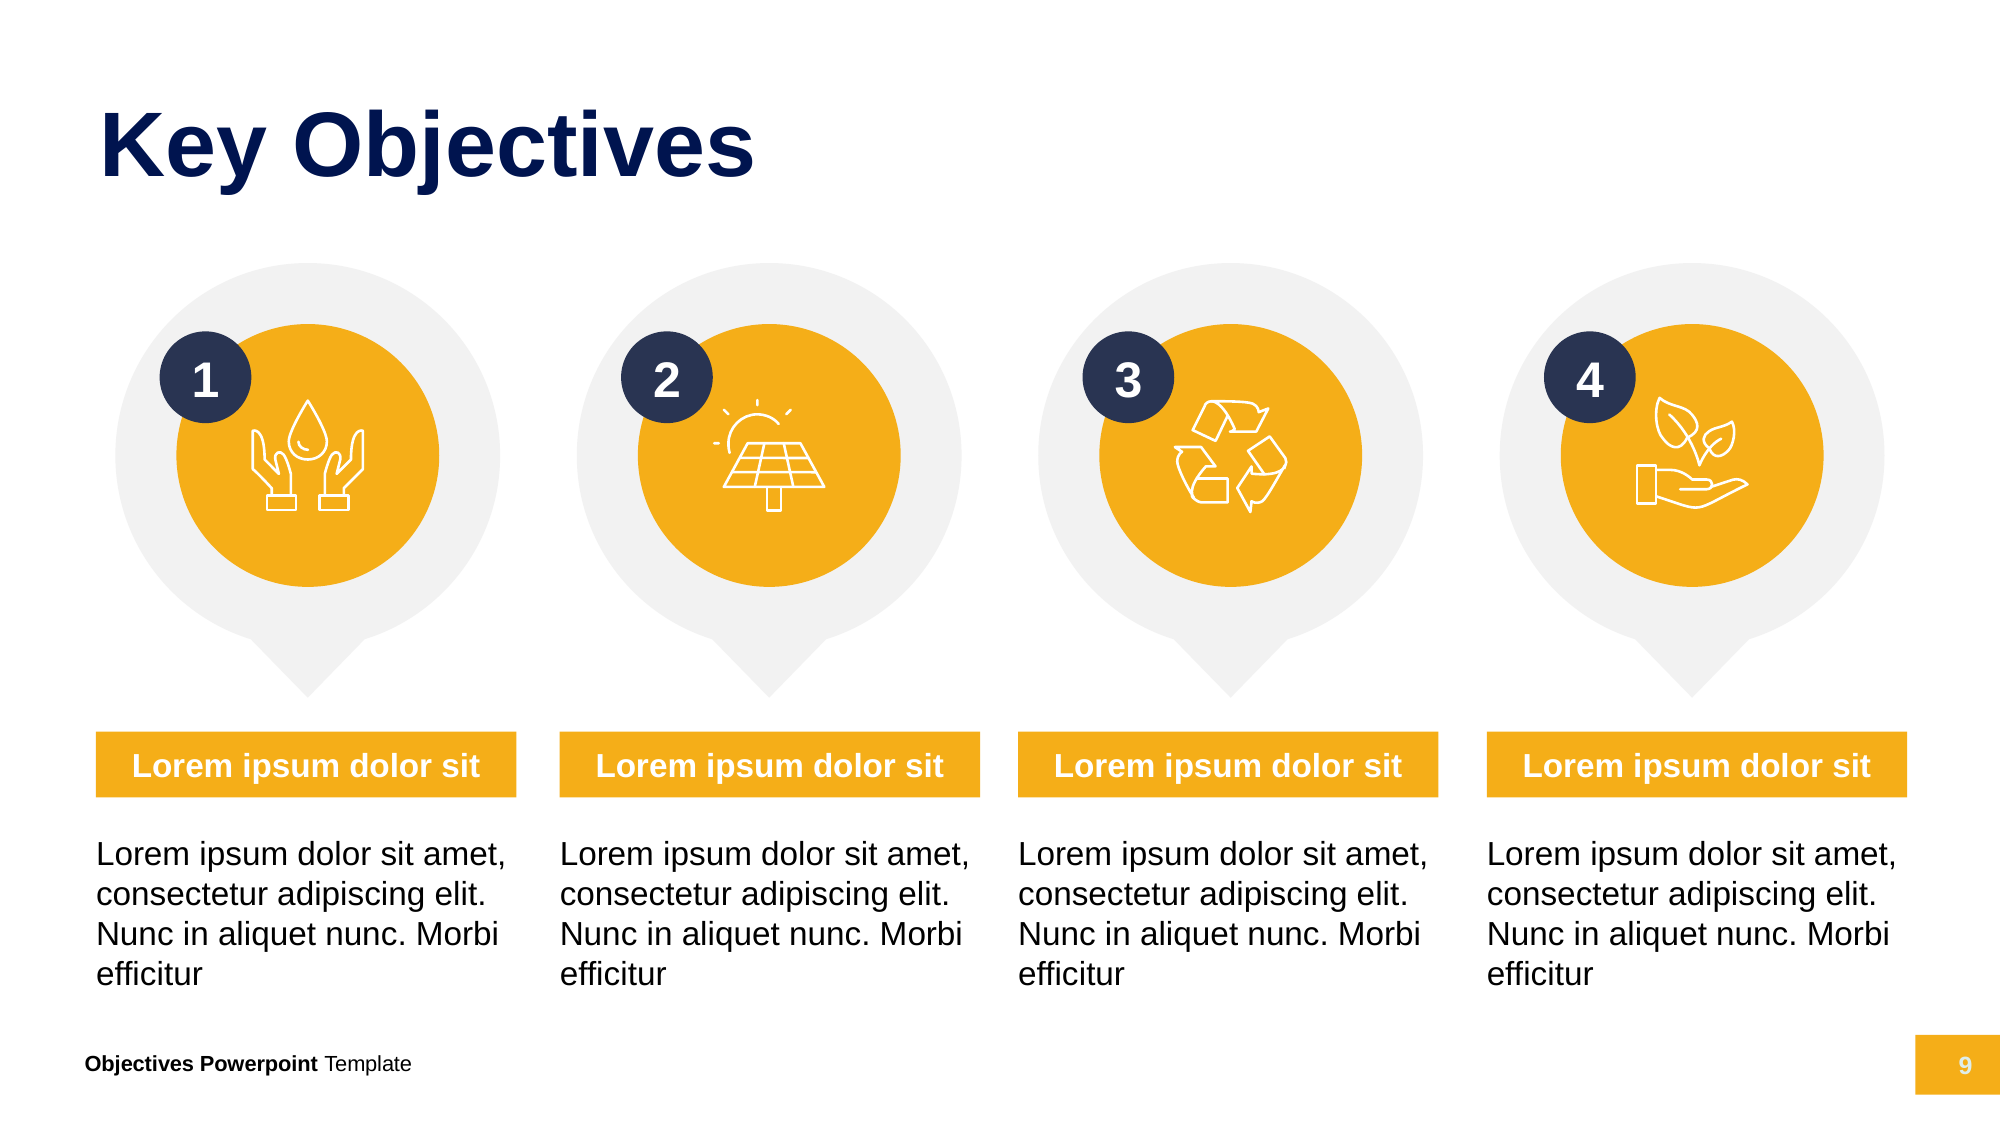

Key Objectives

1
2
3
4

Lorem ipsum dolor sit
Lorem ipsum dolor sit
Lorem ipsum dolor sit
Lorem ipsum dolor sit
Lorem ipsum dolor sit amet, consectetur adipiscing elit. Nunc in aliquet nunc. Morbi efficitur
Lorem ipsum dolor sit amet, consectetur adipiscing elit. Nunc in aliquet nunc. Morbi efficitur
Lorem ipsum dolor sit amet, consectetur adipiscing elit. Nunc in aliquet nunc. Morbi efficitur
Lorem ipsum dolor sit amet, consectetur adipiscing elit. Nunc in aliquet nunc. Morbi efficitur

9
Objectives Powerpoint Template